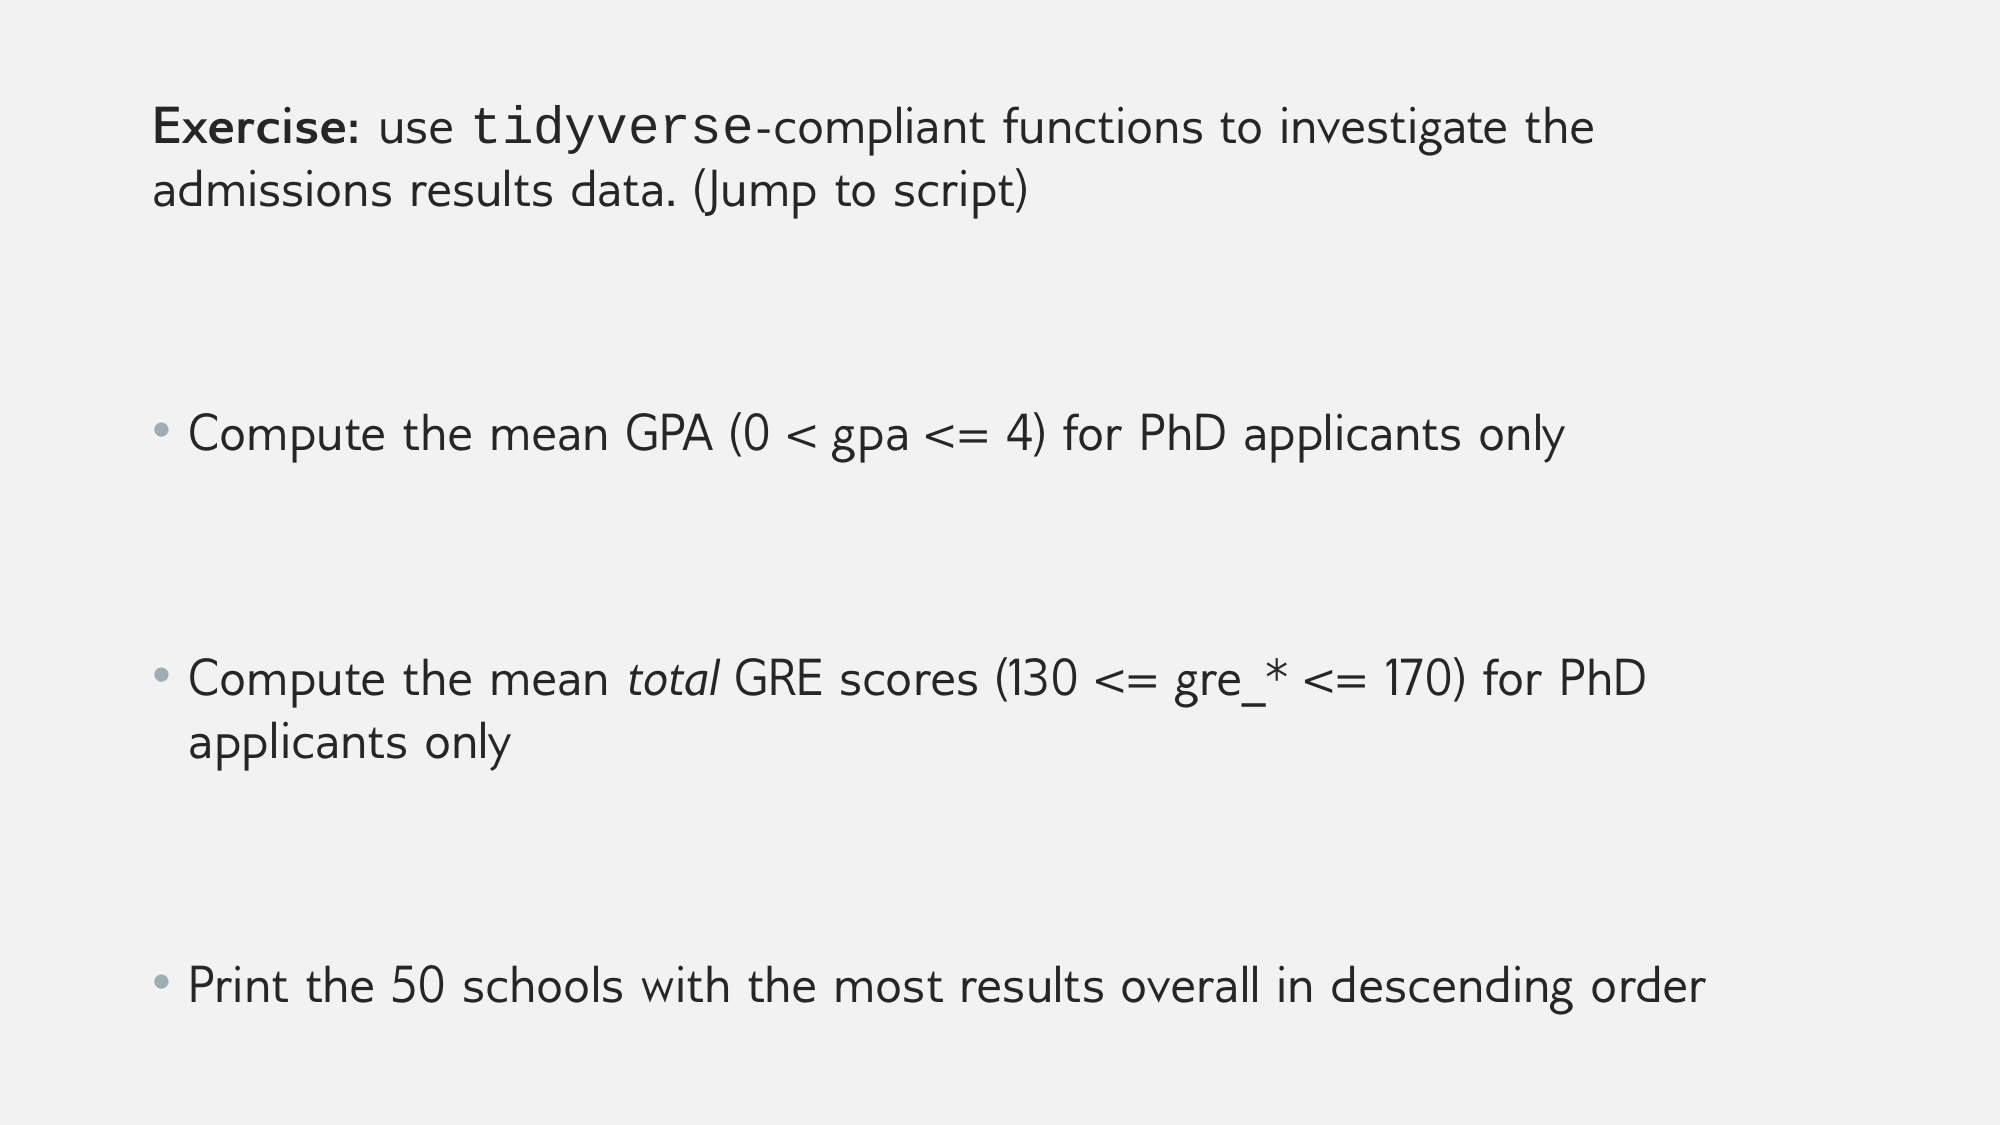

Exercise: use tidyverse-compliant functions to investigate the admissions results data. (Jump to script)

Compute the mean GPA (0 < gpa <= 4) for PhD applicants only

Compute the mean total GRE scores (130 <= gre_* <= 170) for PhD applicants only

Print the 50 schools with the most results overall in descending order